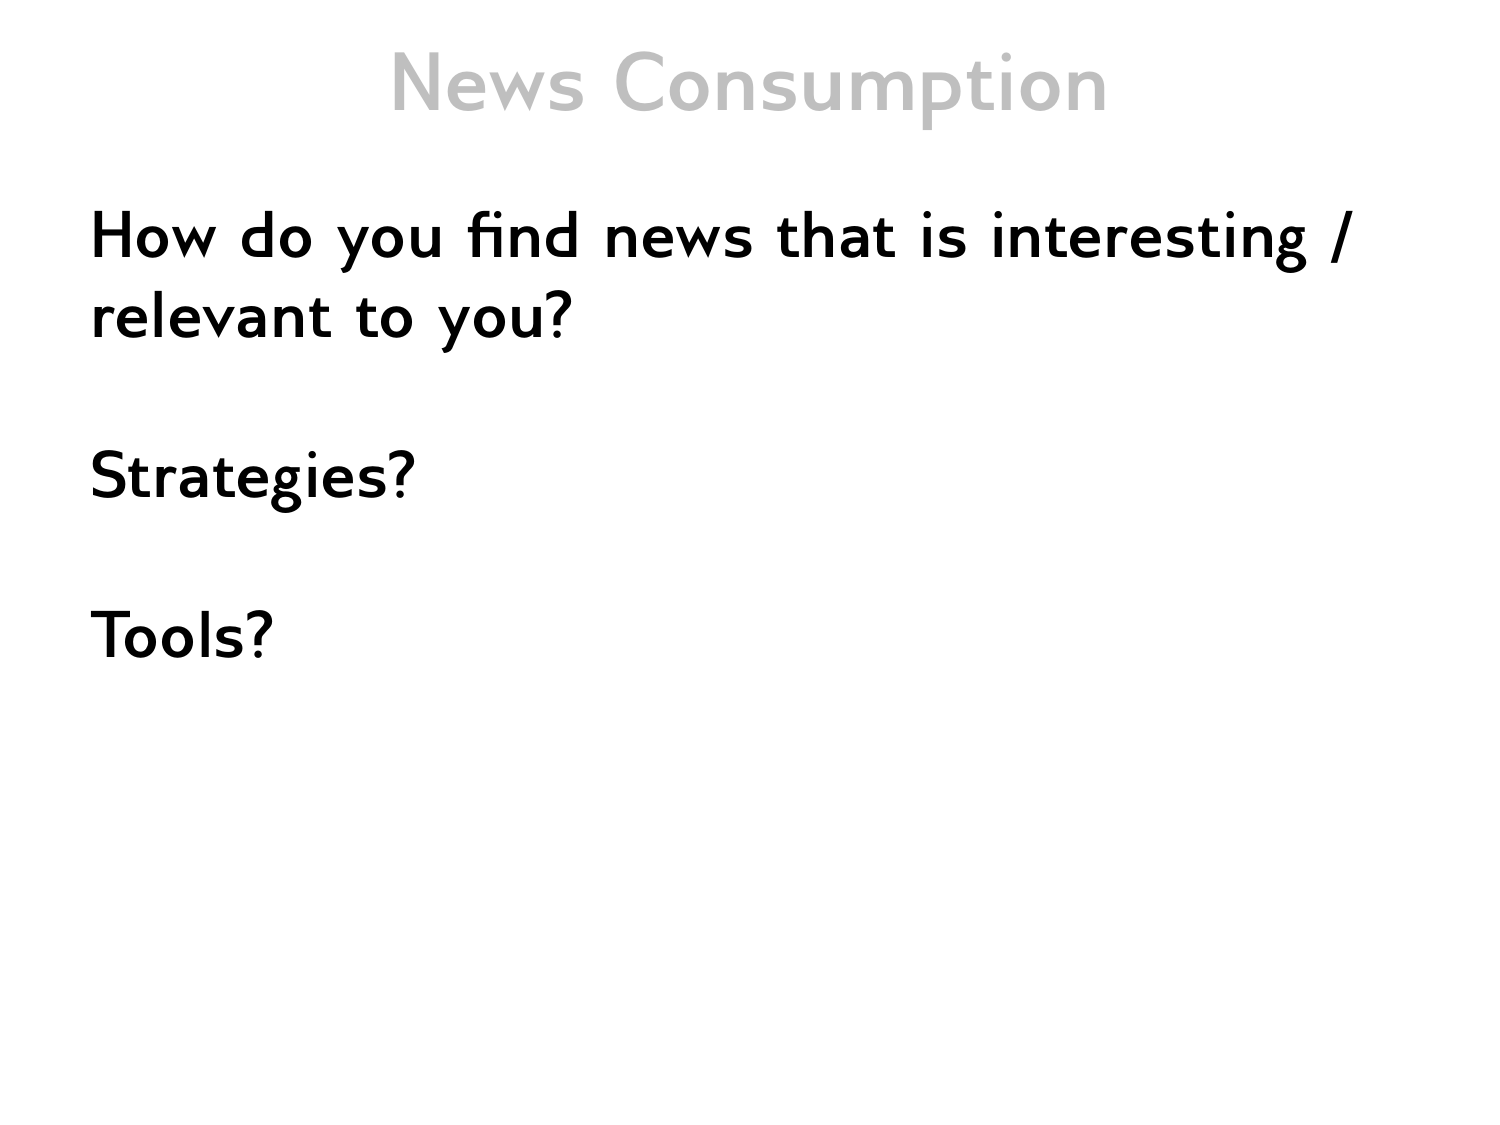

# News Consumption
How do you find news that is interesting / relevant to you?

Strategies?

Tools?